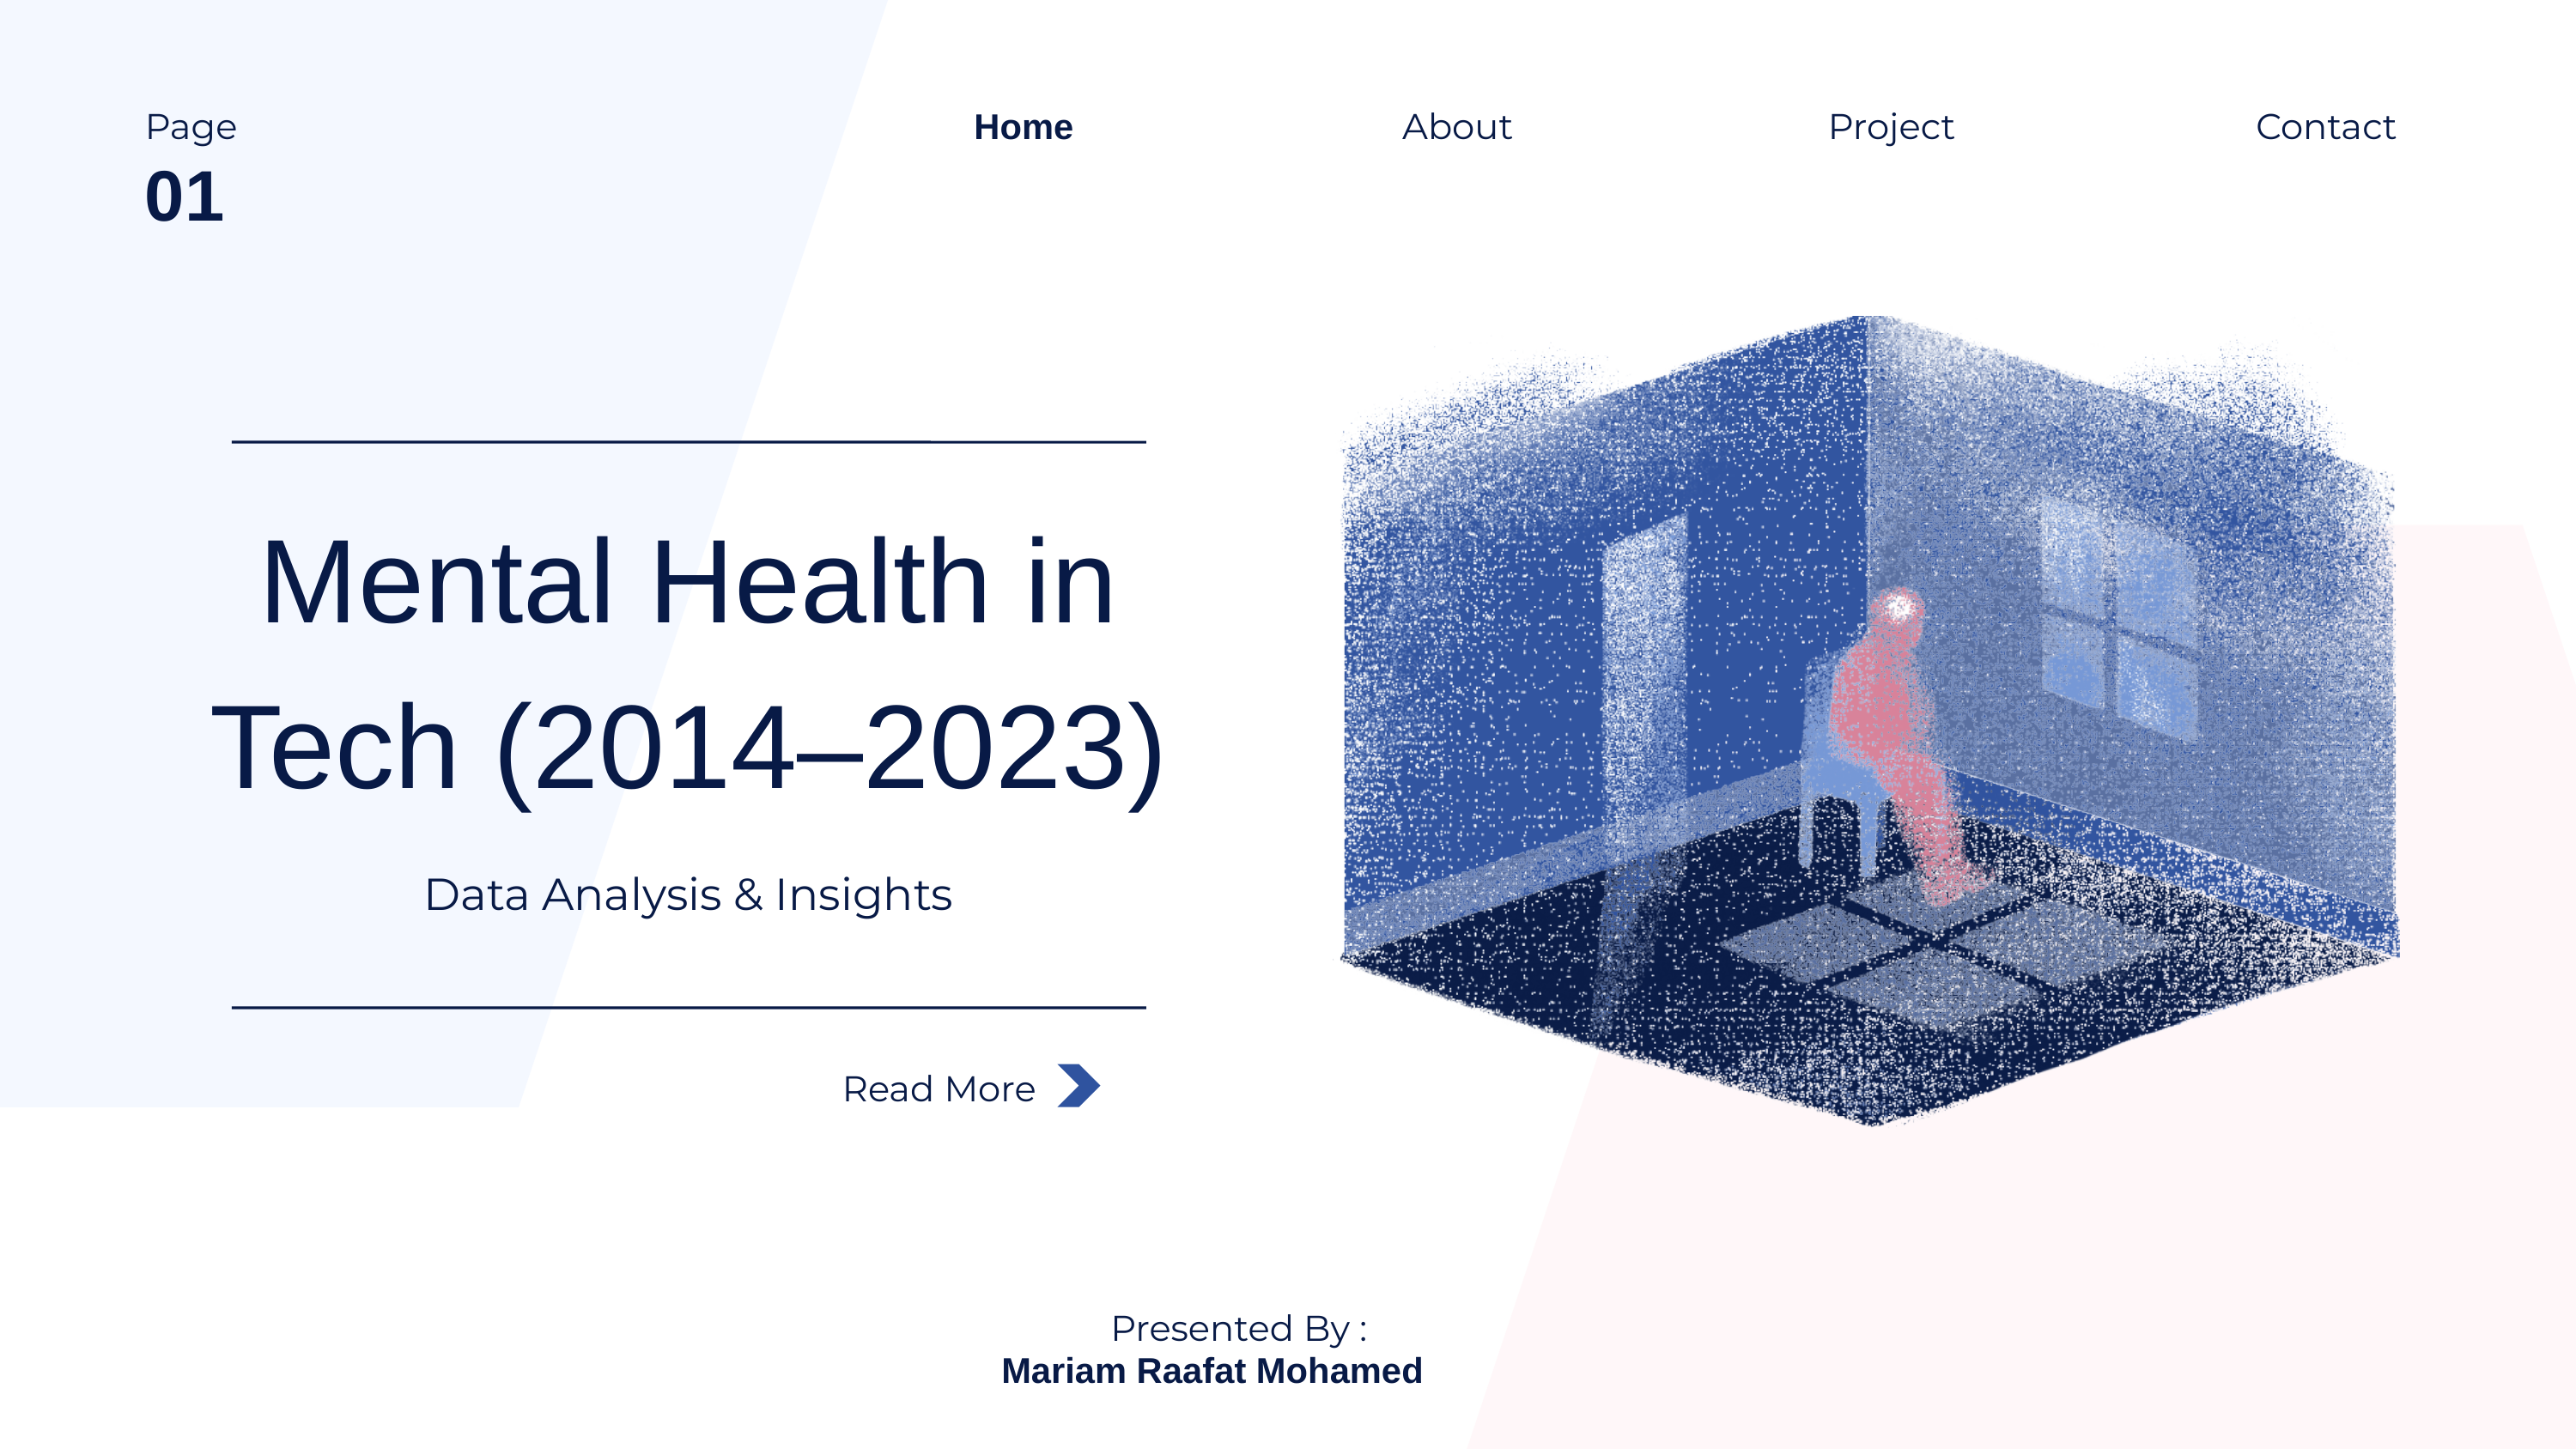

Page
Home
About
Project
Contact
01

Mental Health in Tech (2014–2023)

Data Analysis & Insights

Read More

Presented By :
Mariam Raafat Mohamed